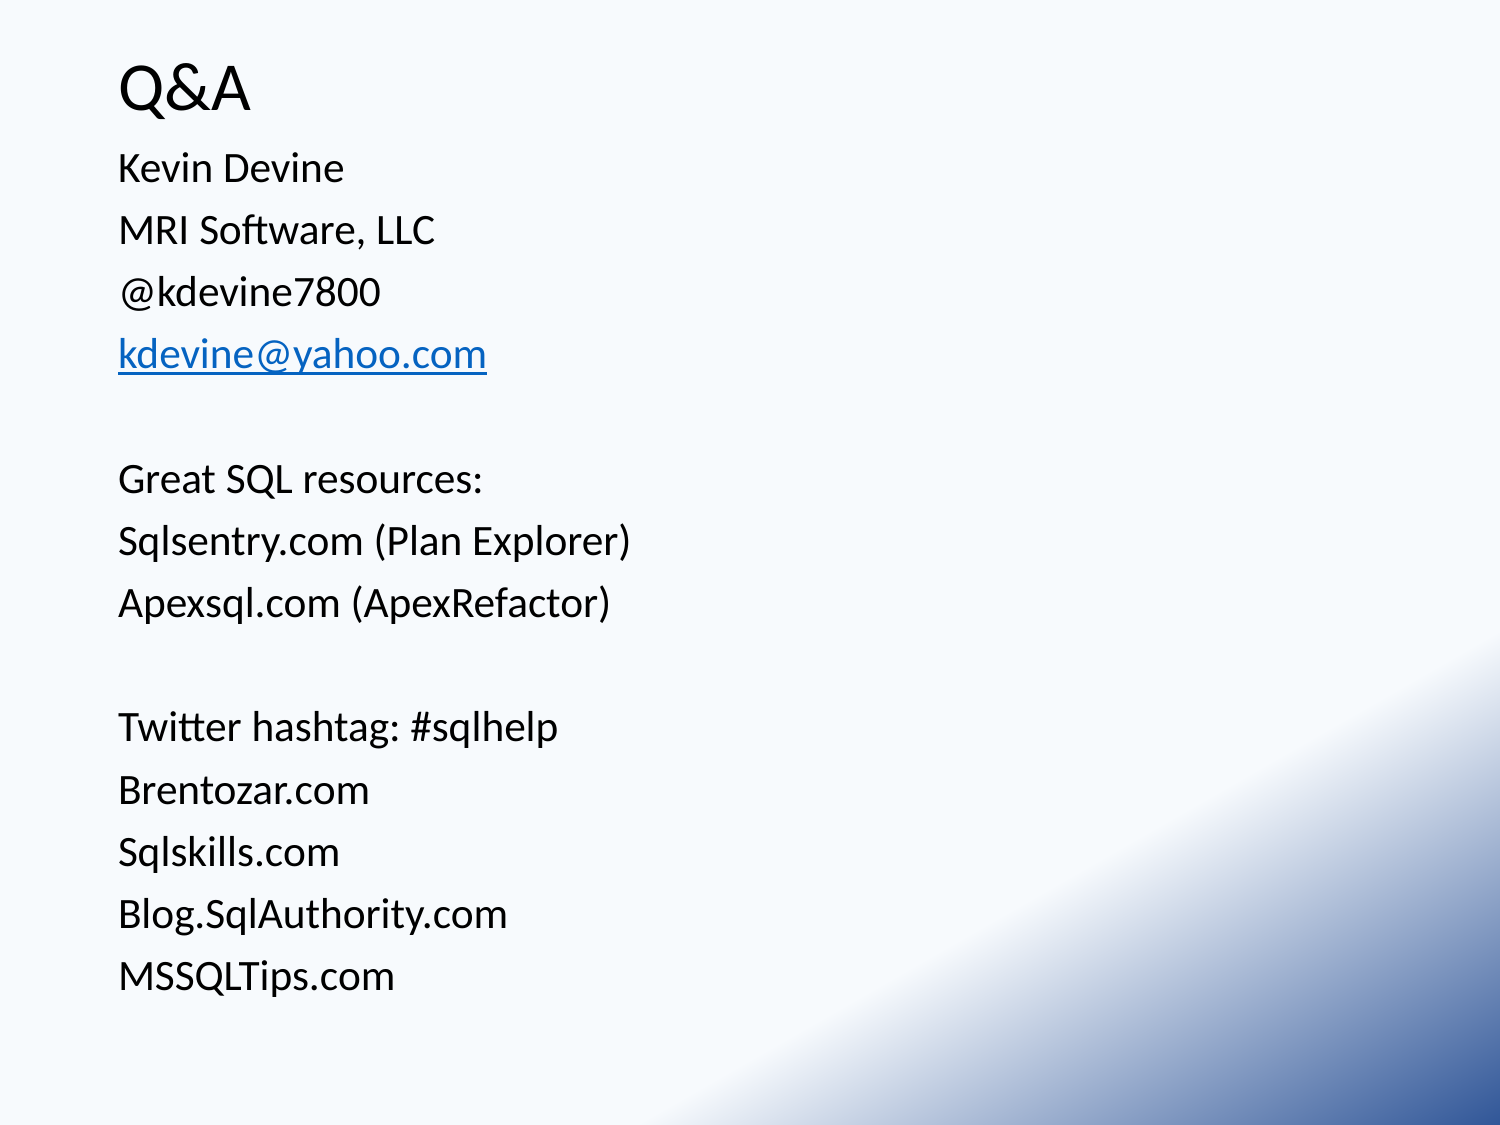

# Q&A
Kevin Devine
MRI Software, LLC
@kdevine7800
kdevine@yahoo.com

Great SQL resources:
Sqlsentry.com (Plan Explorer)
Apexsql.com (ApexRefactor)

Twitter hashtag: #sqlhelp
Brentozar.com
Sqlskills.com
Blog.SqlAuthority.com
MSSQLTips.com